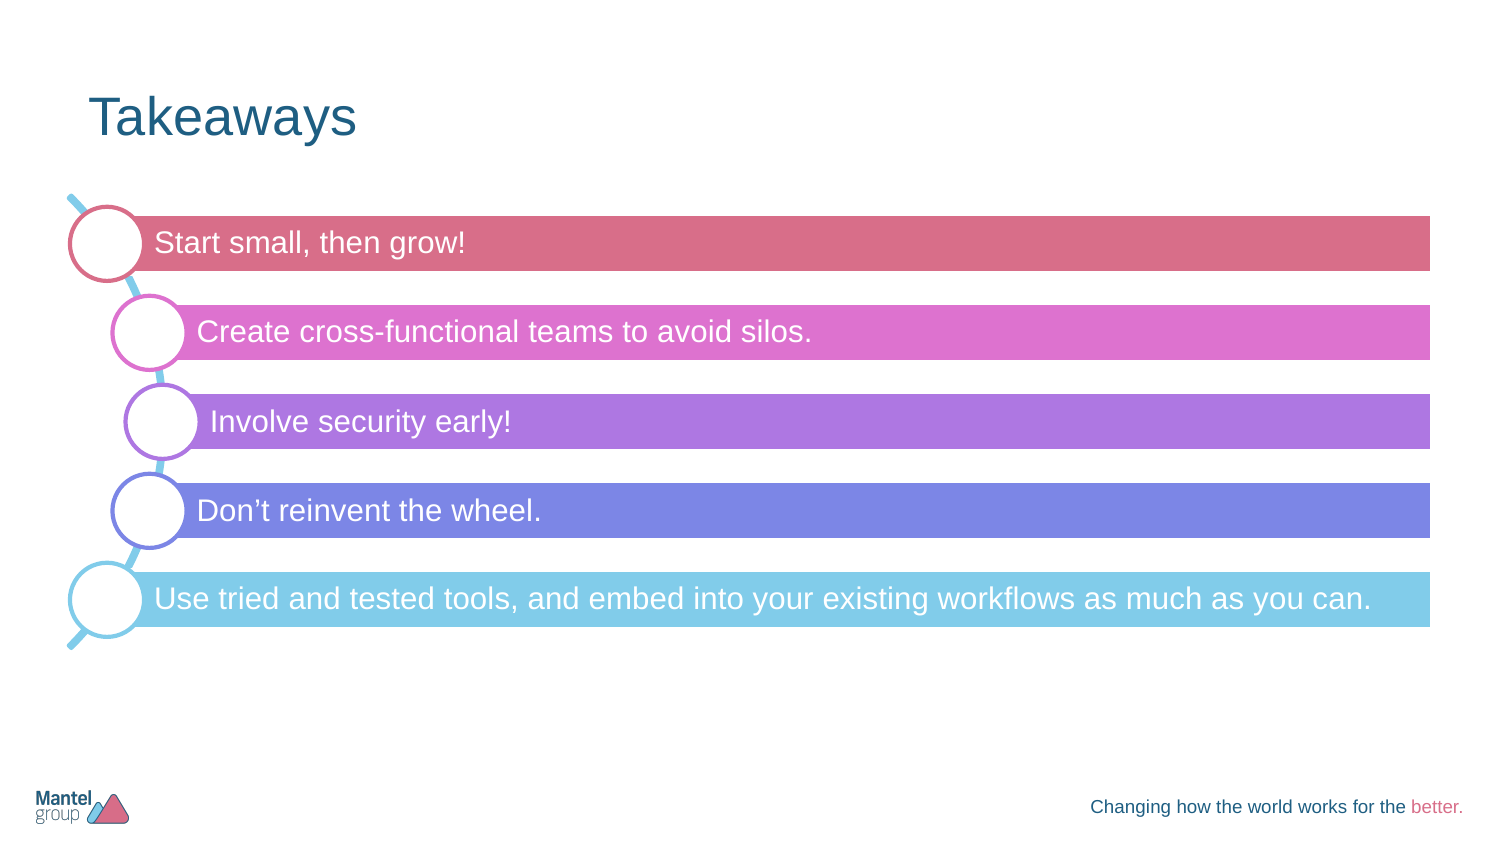

# Takeaways
Start small, then grow!
Create cross-functional teams to avoid silos.
Involve security early!
Don’t reinvent the wheel.
Use tried and tested tools, and embed into your existing workflows as much as you can.